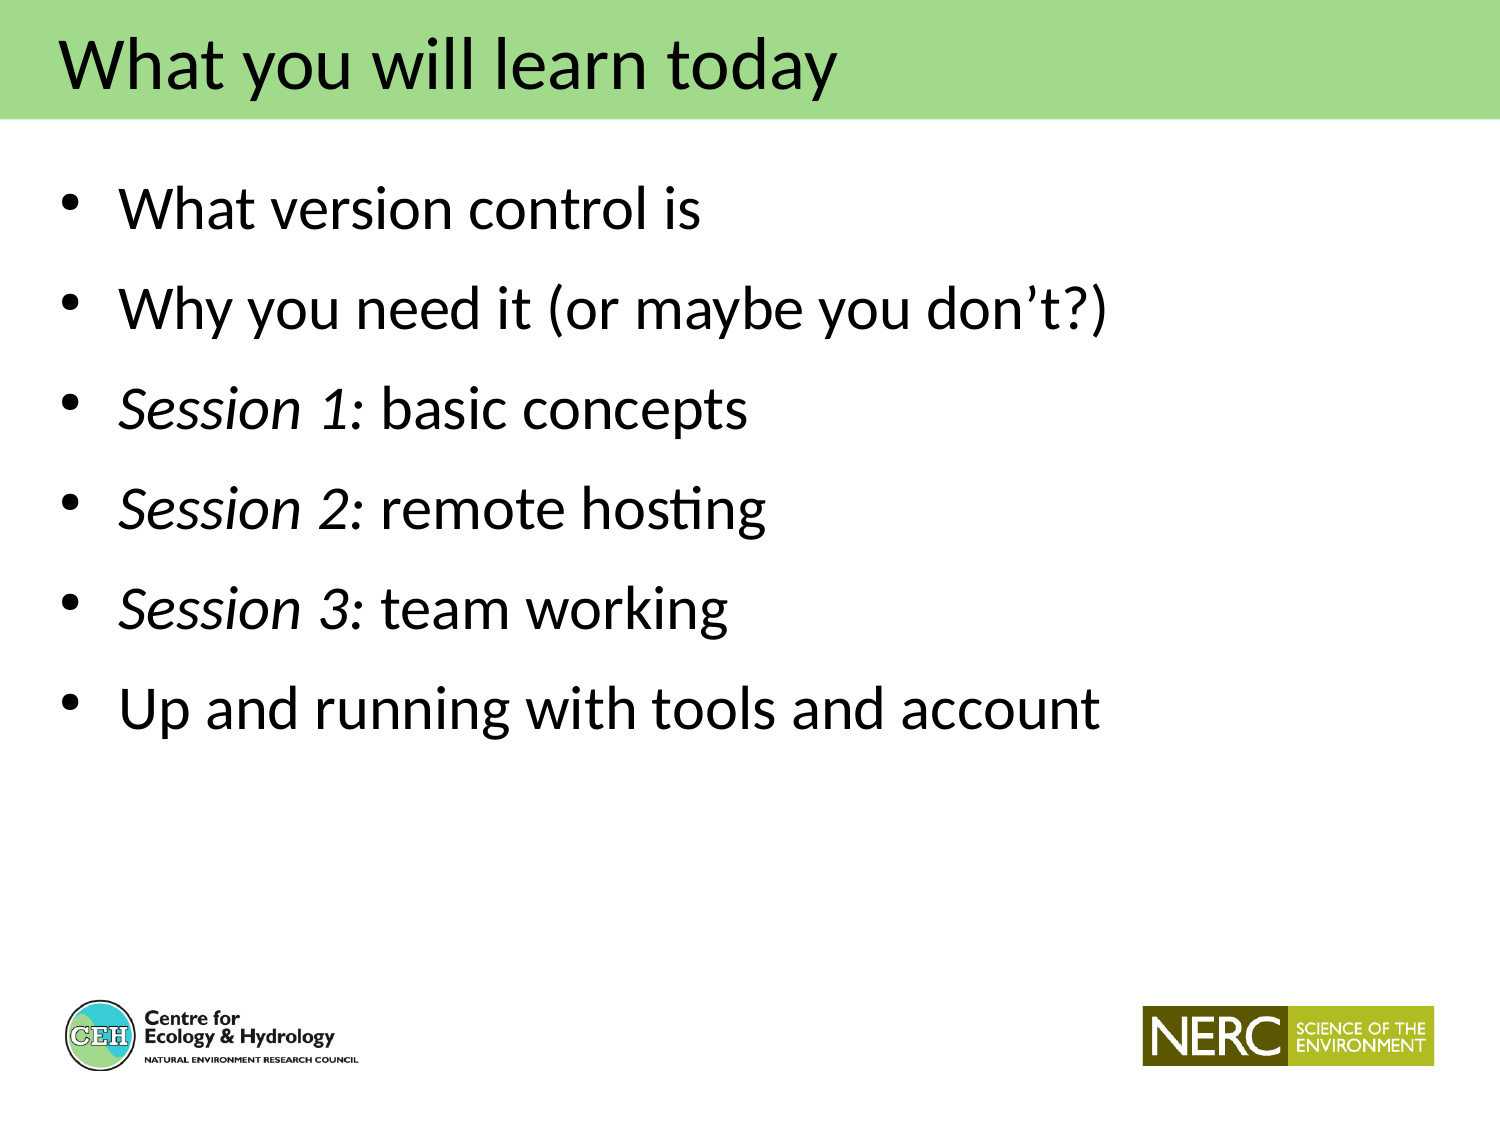

What you will learn today
What version control is
Why you need it (or maybe you don’t?)
Session 1: basic concepts
Session 2: remote hosting
Session 3: team working
Up and running with tools and account